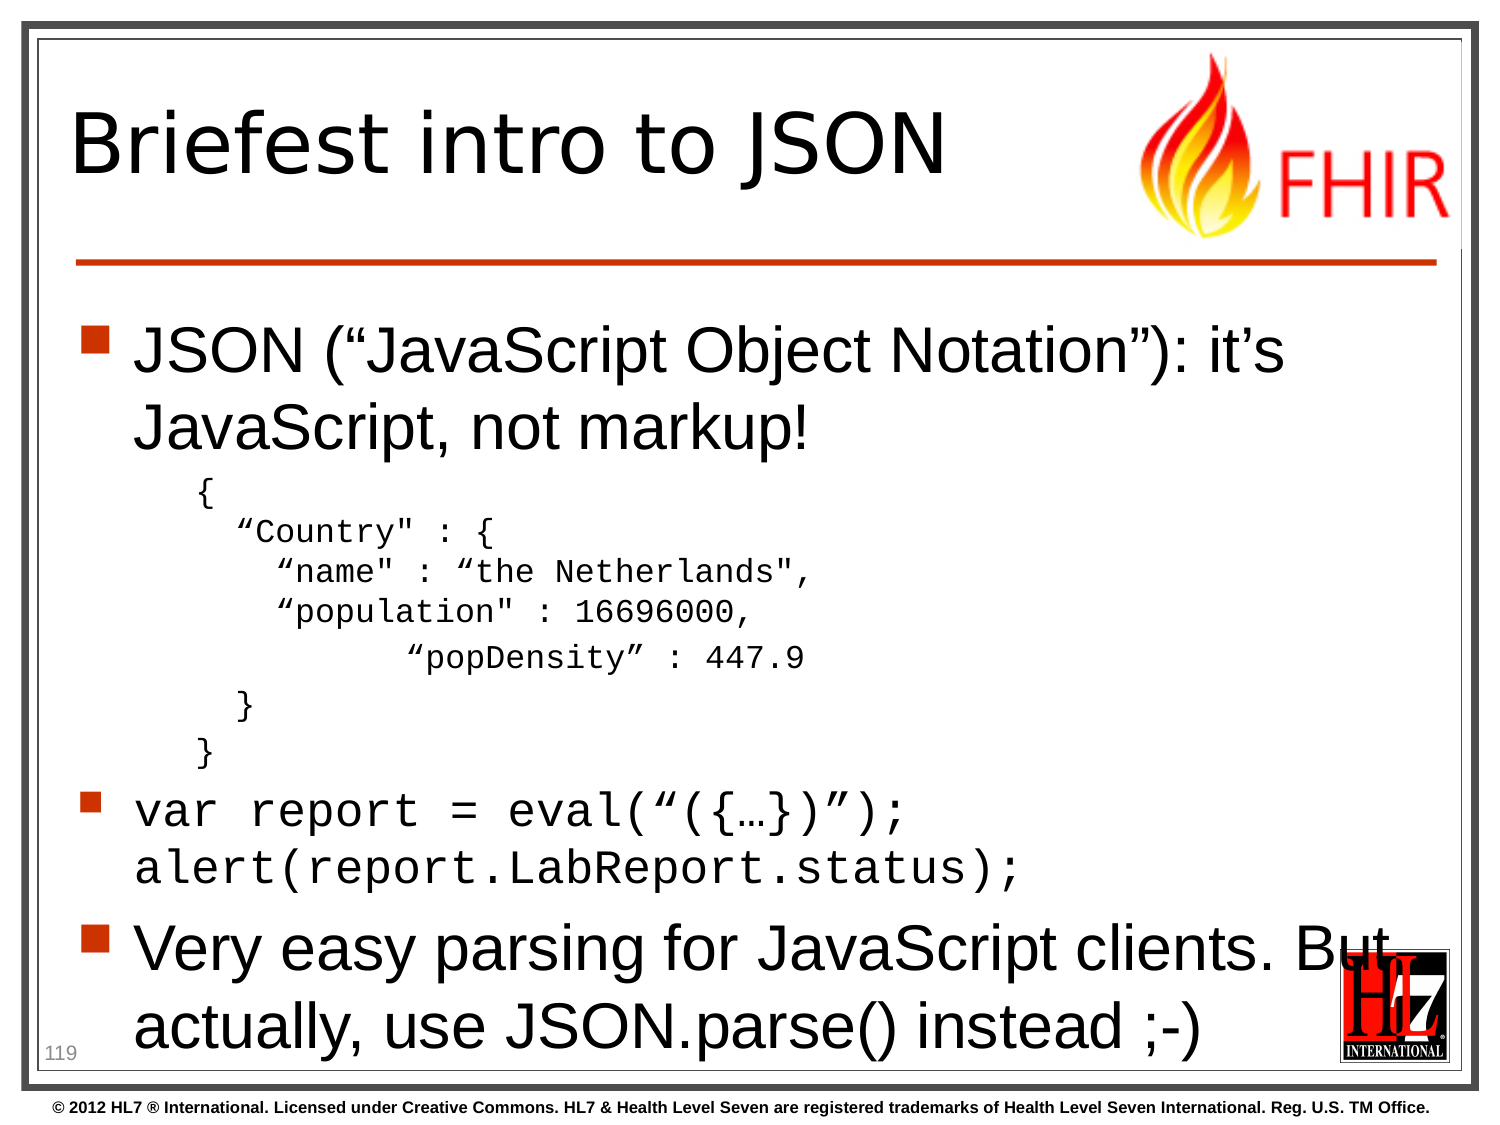

# Briefest intro to JSON
JSON (“JavaScript Object Notation”): it’s JavaScript, not markup!
{
  “Country" : {
    “name" : “the Netherlands",
    “population" : 16696000,
	   “popDensity” : 447.9
  }
}
var report = eval(“({…})”);
alert(report.LabReport.status);
Very easy parsing for JavaScript clients. But actually, use JSON.parse() instead ;-)

119